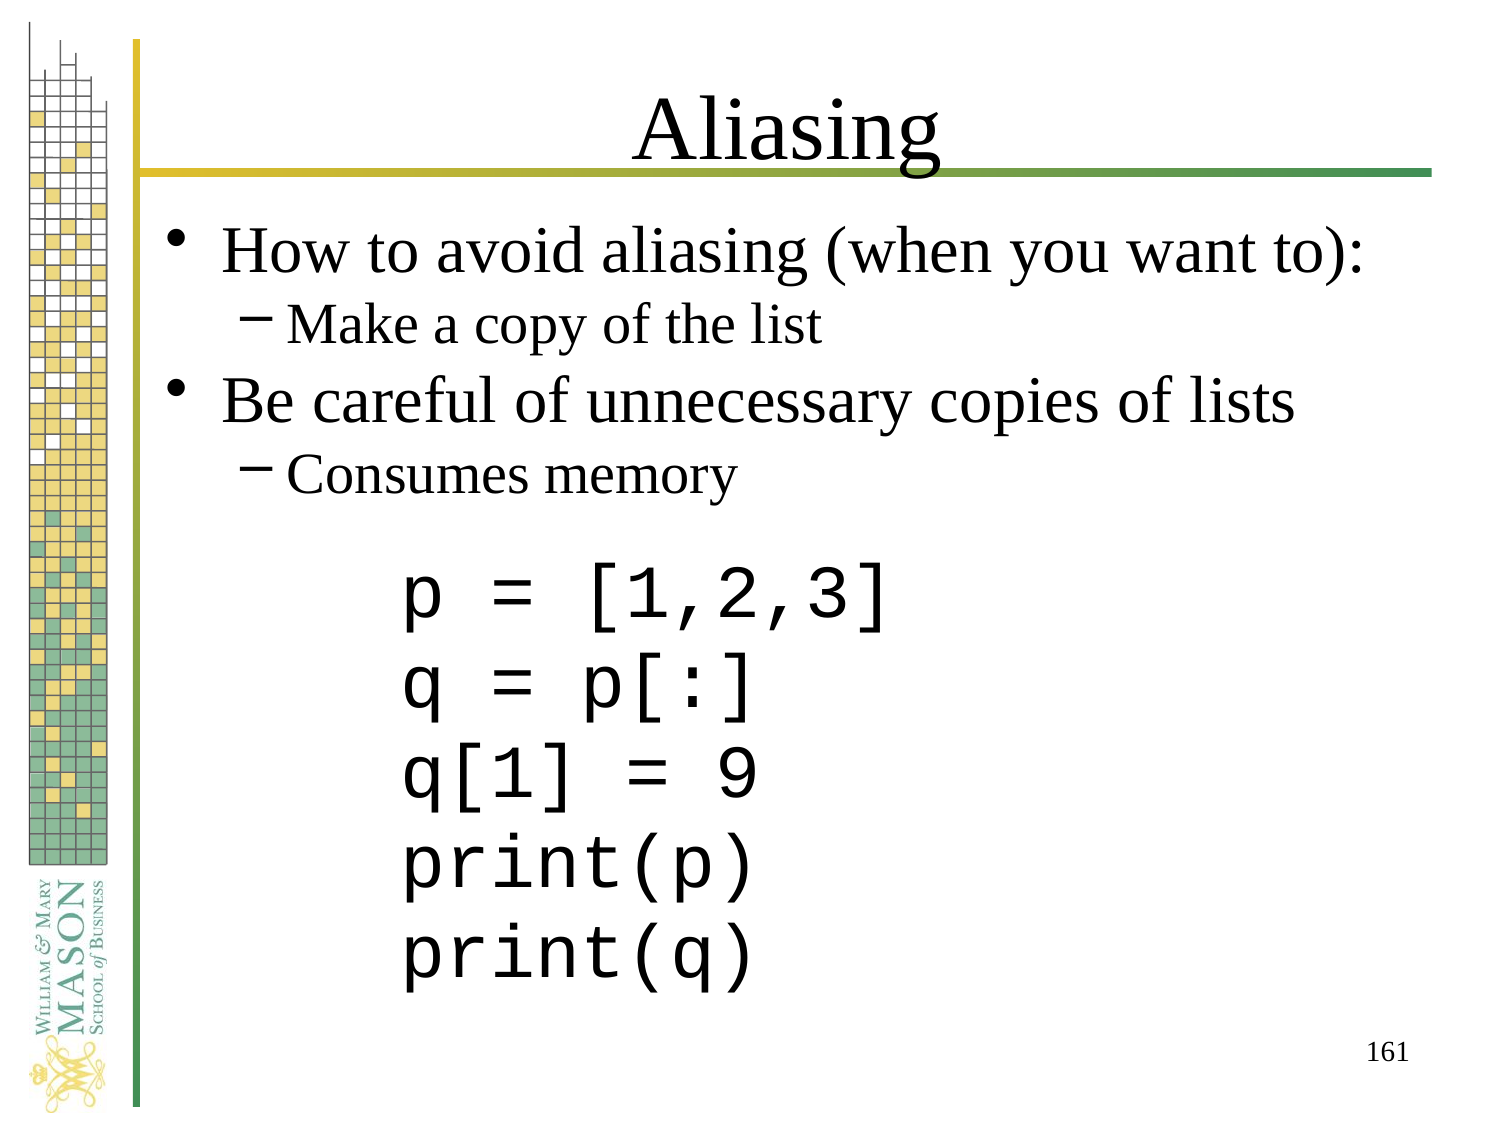

# Aliasing
How to avoid aliasing (when you want to):
Make a copy of the list
Be careful of unnecessary copies of lists
Consumes memory

p = [1,2,3]
q = p[:]
q[1] = 9
print(p)
print(q)
161